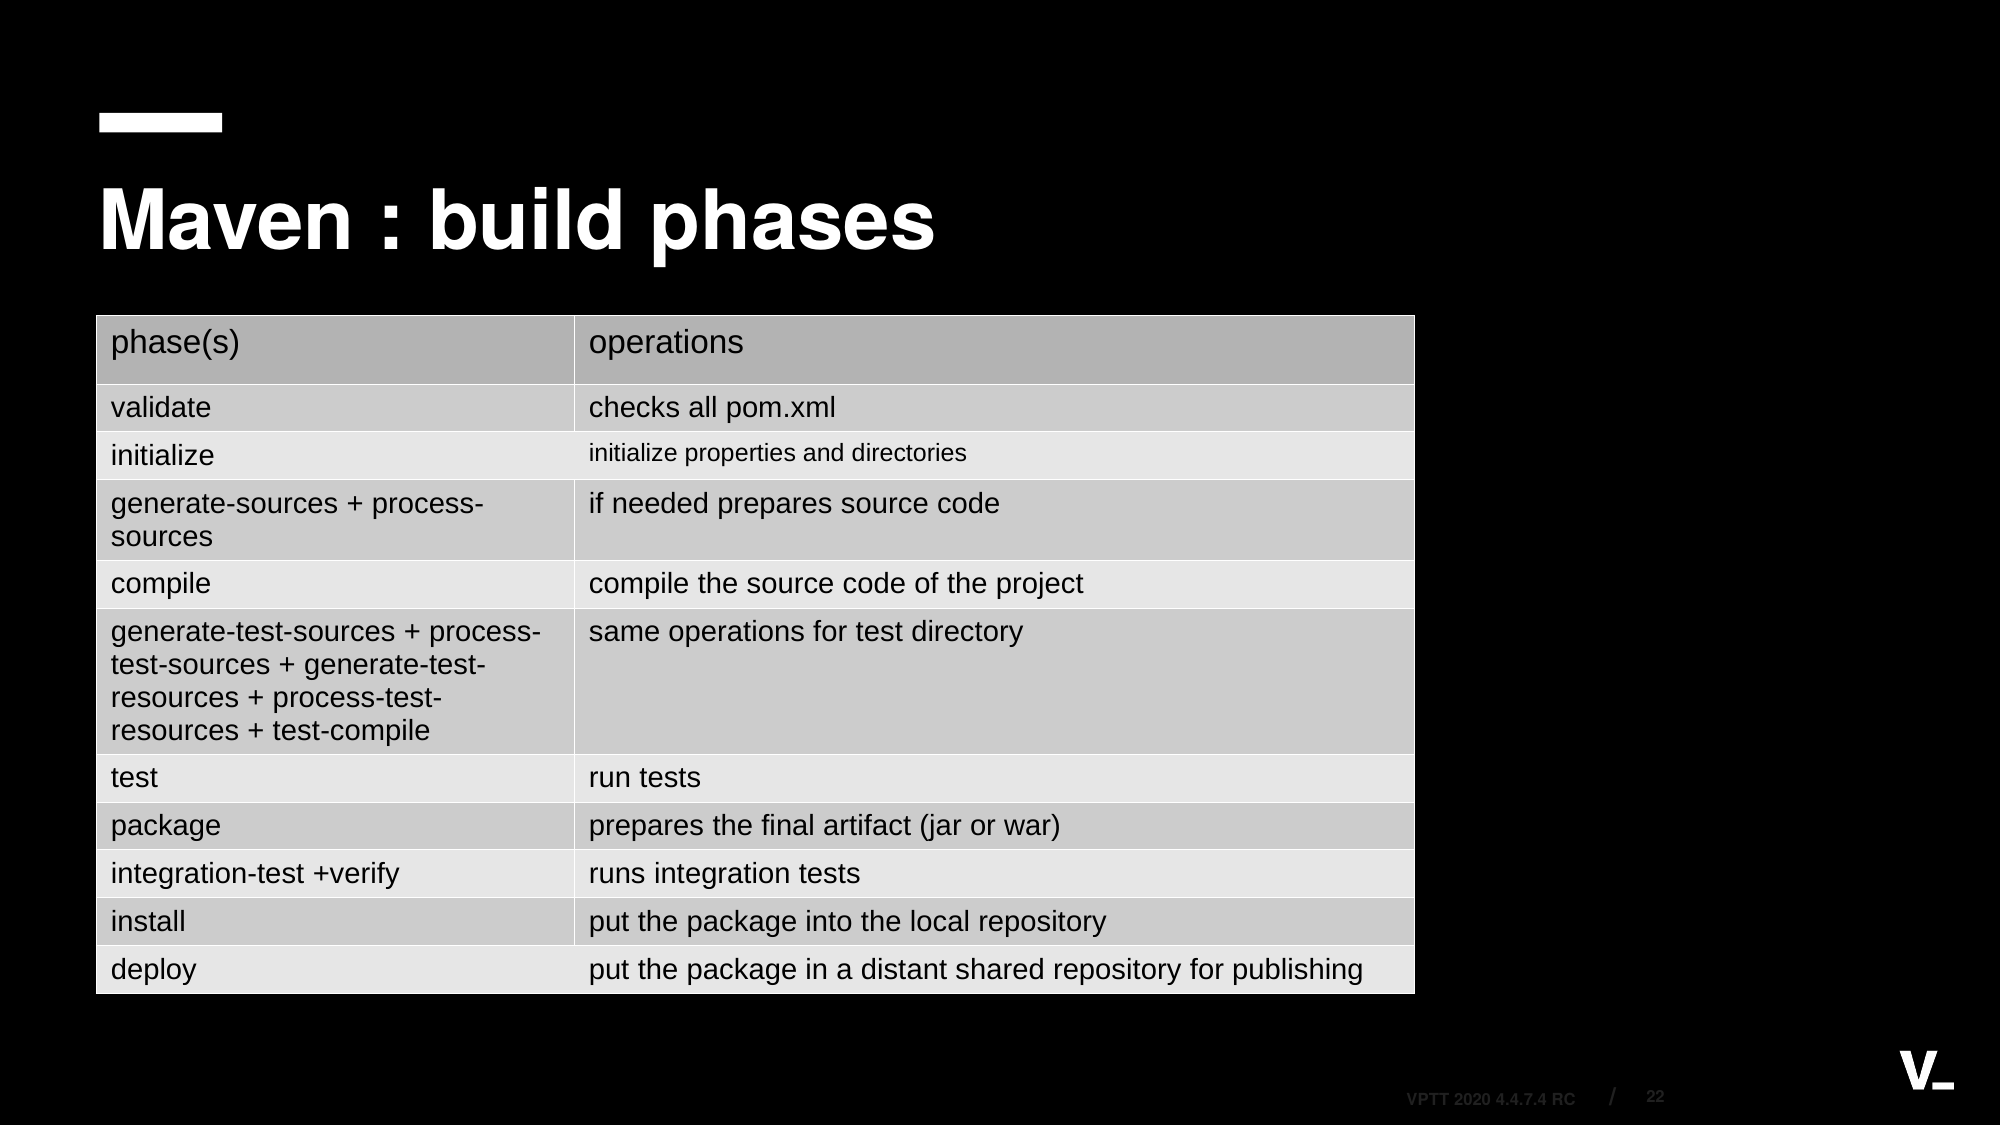

Maven : build phases
| phase(s) | operations |
| --- | --- |
| validate | checks all pom.xml |
| initialize | initialize properties and directories |
| generate-sources + process-sources | if needed prepares source code |
| compile | compile the source code of the project |
| generate-test-sources + process-test-sources + generate-test-resources + process-test-resources + test-compile | same operations for test directory |
| test | run tests |
| package | prepares the final artifact (jar or war) |
| integration-test +verify | runs integration tests |
| install | put the package into the local repository |
| deploy | put the package in a distant shared repository for publishing |

22
VPTT 2020 4.4.7.4 RC       /